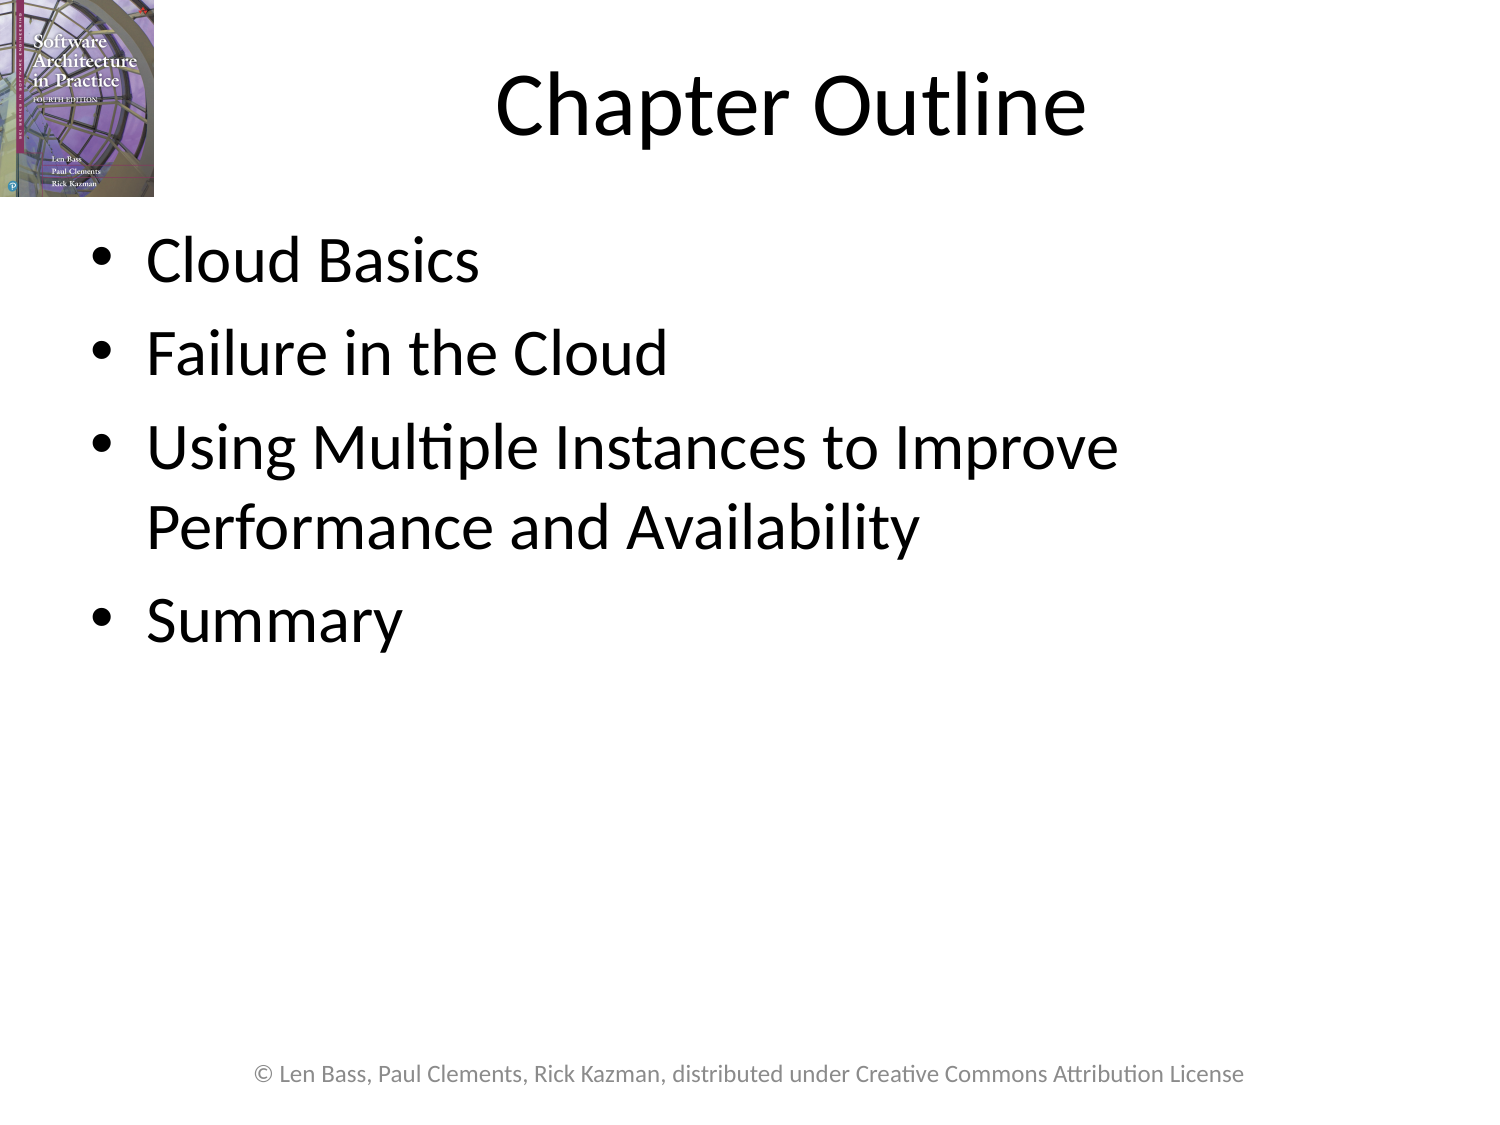

# Chapter Outline
Cloud Basics
Failure in the Cloud
Using Multiple Instances to Improve Performance and Availability
Summary
© Len Bass, Paul Clements, Rick Kazman, distributed under Creative Commons Attribution License